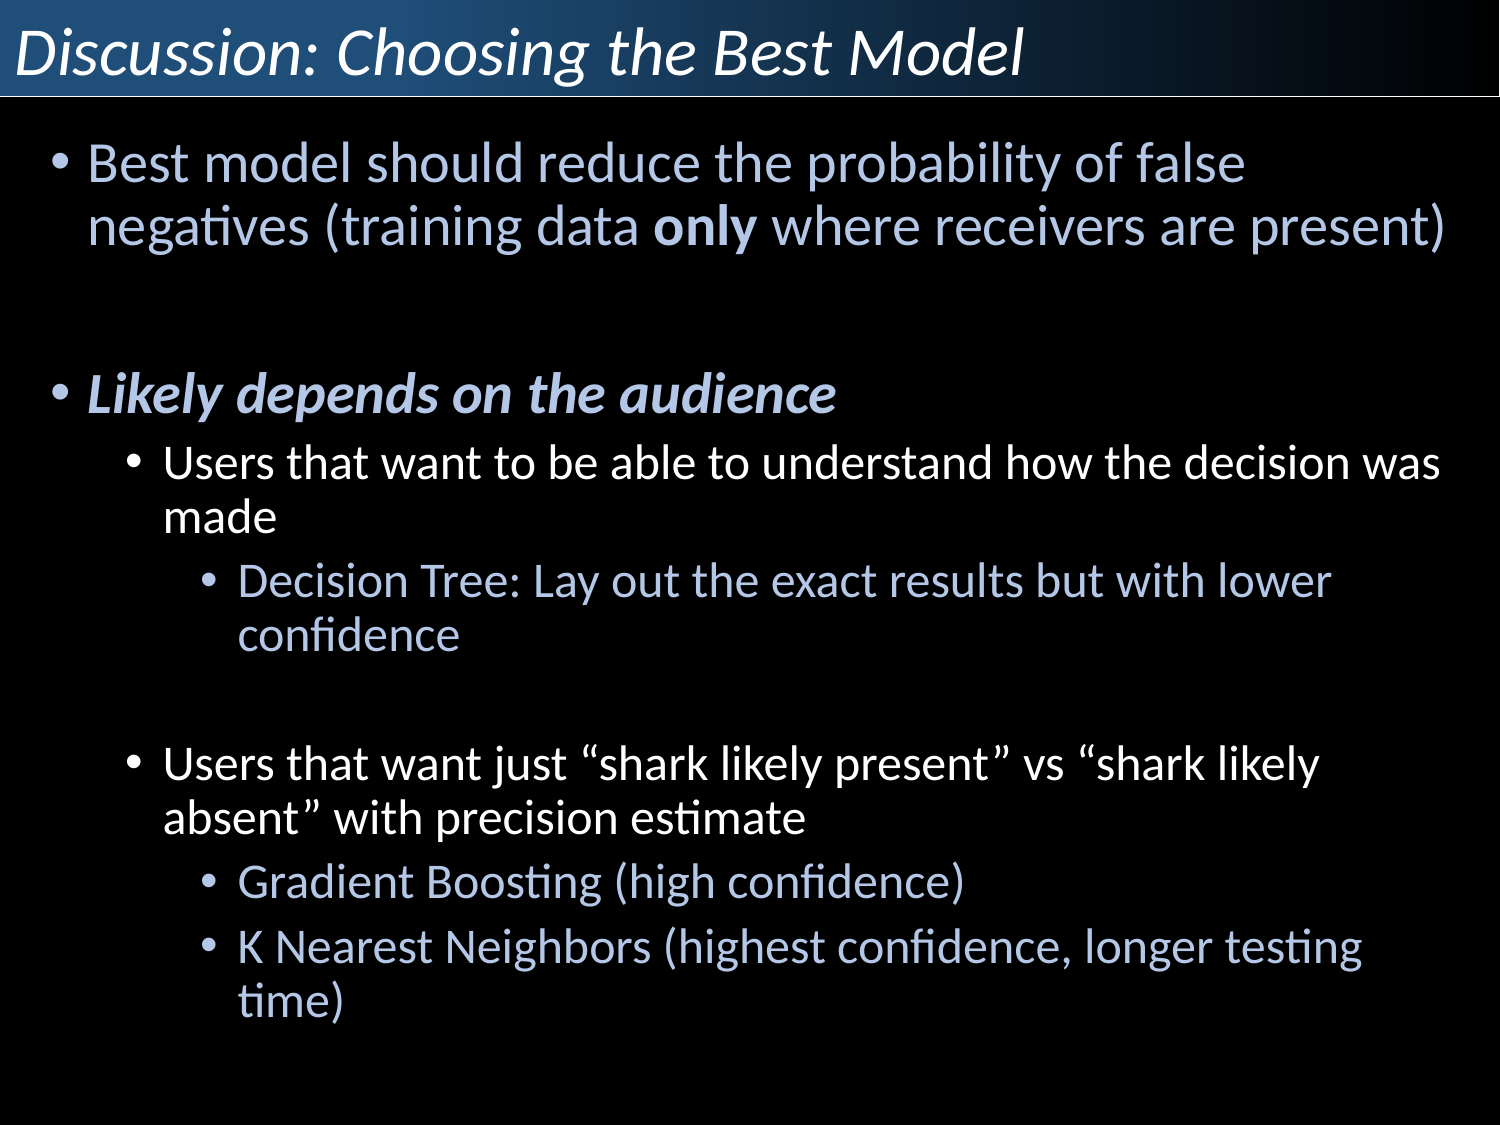

Discussion: Choosing the Best Model
Best model should reduce the probability of false negatives (training data only where receivers are present)

Likely depends on the audience
Users that want to be able to understand how the decision was made
Decision Tree: Lay out the exact results but with lower confidence

Users that want just “shark likely present” vs “shark likely absent” with precision estimate
Gradient Boosting (high confidence)
K Nearest Neighbors (highest confidence, longer testing time)